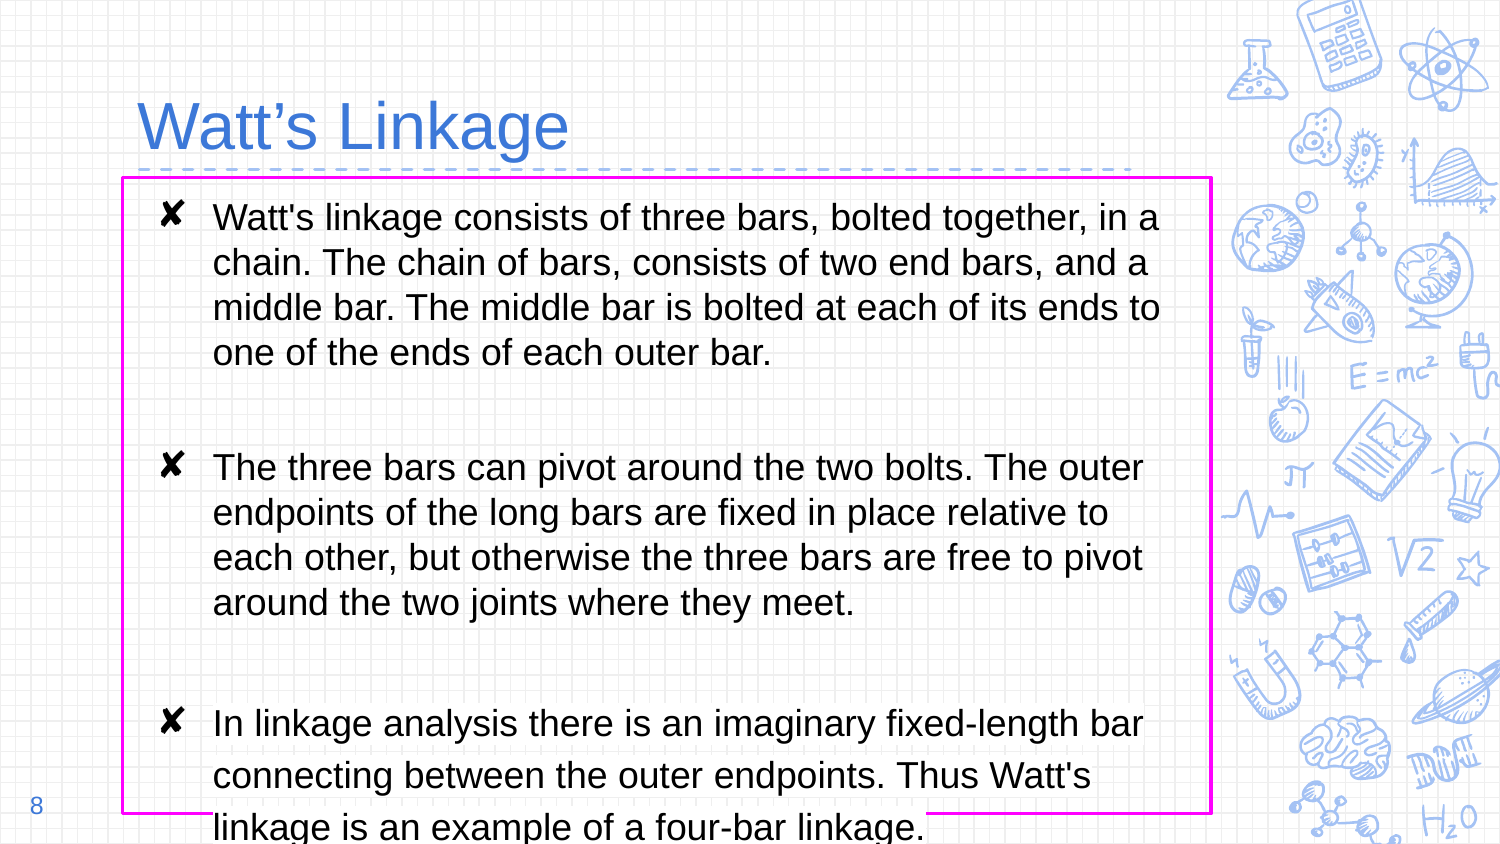

# Watt’s Linkage
Watt's linkage consists of three bars, bolted together, in a chain. The chain of bars, consists of two end bars, and a middle bar. The middle bar is bolted at each of its ends to one of the ends of each outer bar.

The three bars can pivot around the two bolts. The outer endpoints of the long bars are fixed in place relative to each other, but otherwise the three bars are free to pivot around the two joints where they meet.

In linkage analysis there is an imaginary fixed-length bar connecting between the outer endpoints. Thus Watt's linkage is an example of a four-bar linkage.
8